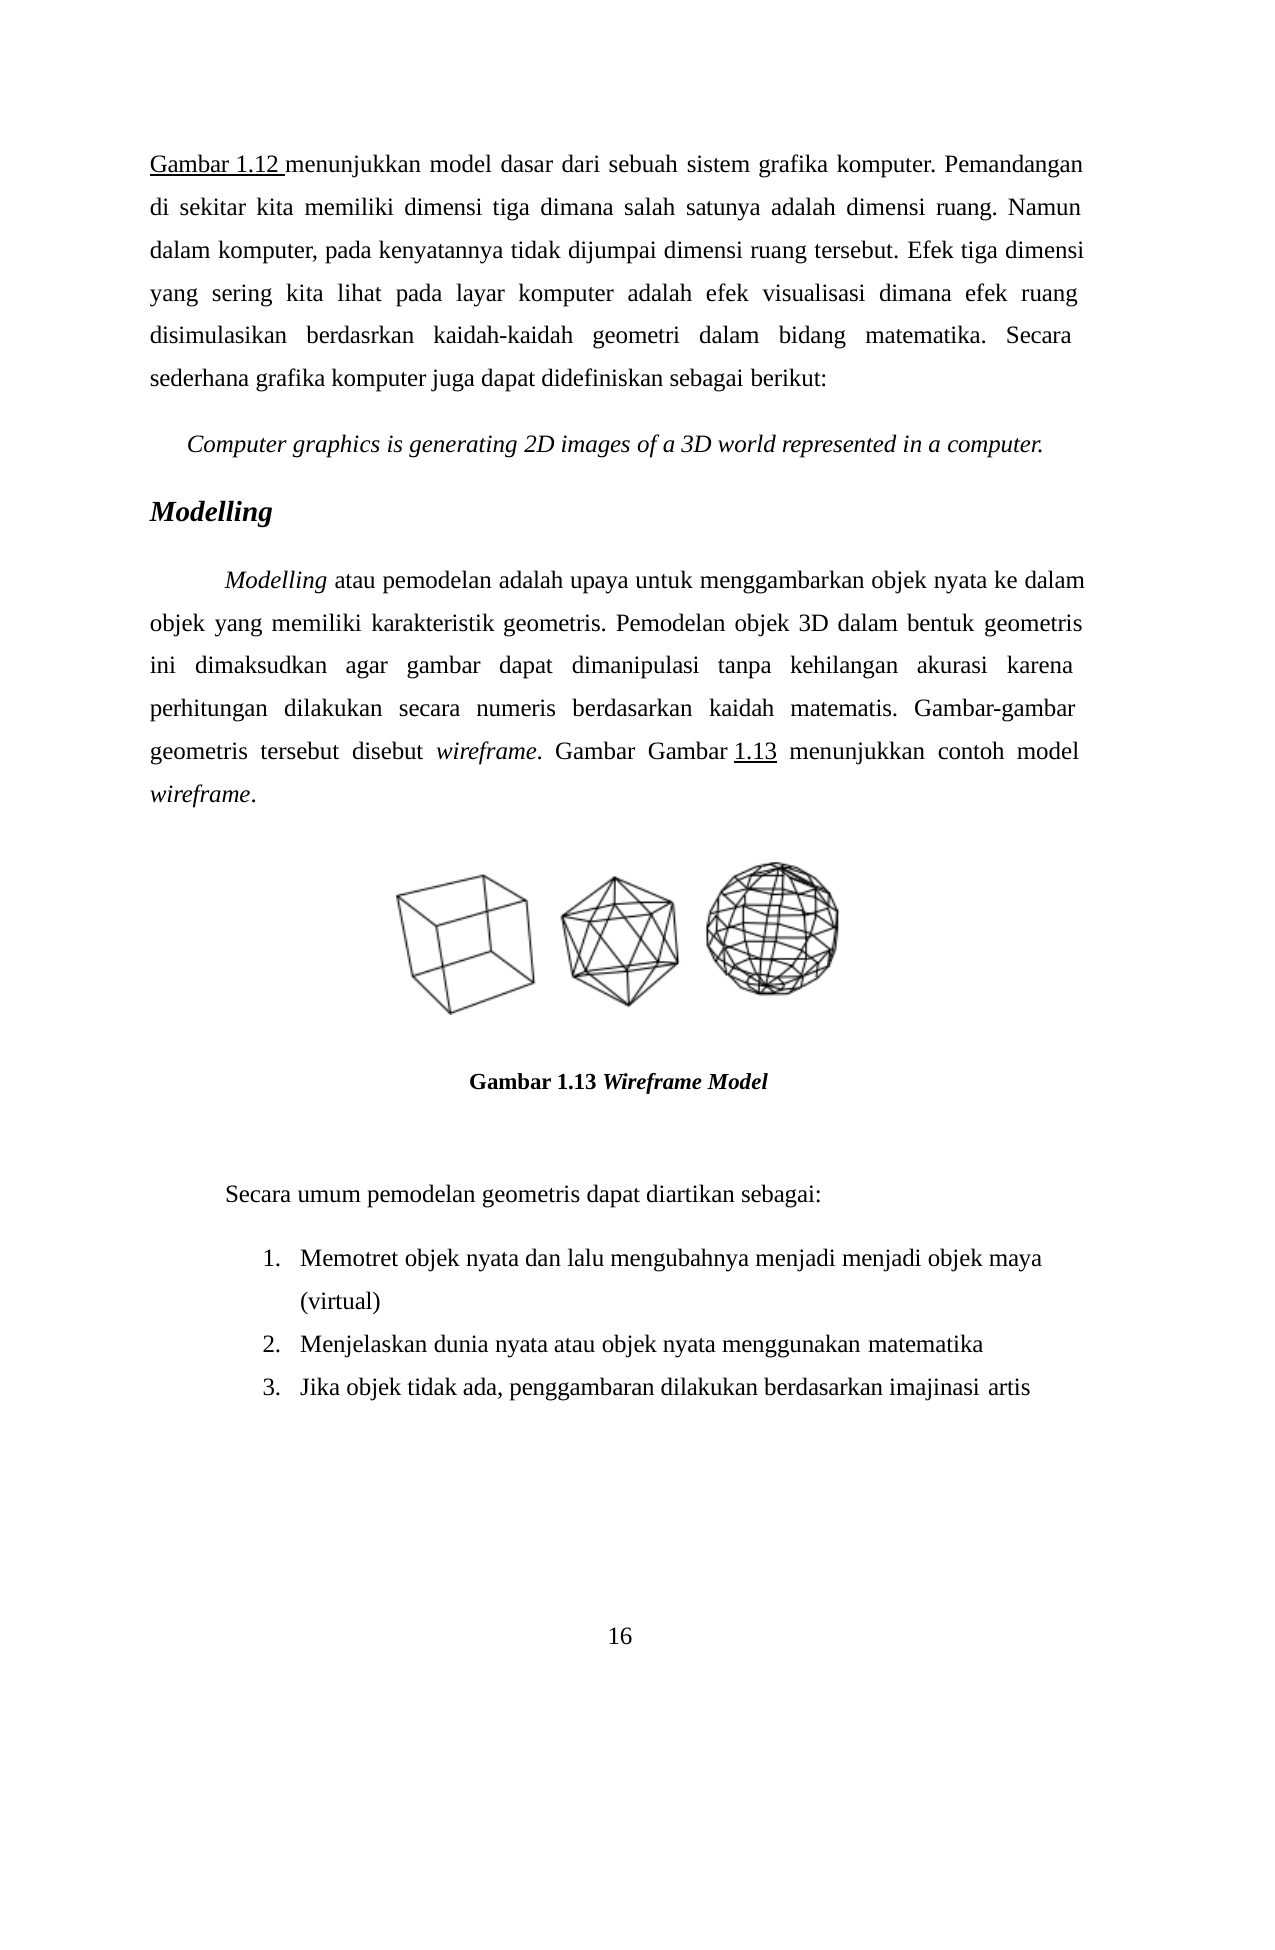

Gambar 1.12 menunjukkan model dasar dari sebuah sistem grafika komputer. Pemandangan  di sekitar kita memiliki dimensi tiga dimana salah satunya adalah dimensi ruang. Namun  dalam komputer, pada kenyatannya tidak dijumpai dimensi ruang tersebut. Efek tiga dimensi  yang sering kita lihat pada layar komputer adalah efek visualisasi dimana efek ruang  disimulasikan berdasrkan kaidah-kaidah geometri dalam bidang matematika. Secara  sederhana grafika komputer juga dapat didefiniskan sebagai berikut:

Computer graphics is generating 2D images of a 3D world represented in a computer.

Modelling
Modelling atau pemodelan adalah upaya untuk menggambarkan objek nyata ke dalam  objek yang memiliki karakteristik geometris. Pemodelan objek 3D dalam bentuk geometris  ini dimaksudkan agar gambar dapat dimanipulasi tanpa kehilangan akurasi karena  perhitungan dilakukan secara numeris berdasarkan kaidah matematis. Gambar-gambar  geometris tersebut disebut wireframe. Gambar Gambar 1.13 menunjukkan contoh model  wireframe.

Gambar 1.13 Wireframe Model
Secara umum pemodelan geometris dapat diartikan sebagai:
Memotret objek nyata dan lalu mengubahnya menjadi menjadi objek maya  (virtual)
Menjelaskan dunia nyata atau objek nyata menggunakan matematika
Jika objek tidak ada, penggambaran dilakukan berdasarkan imajinasi artis
16